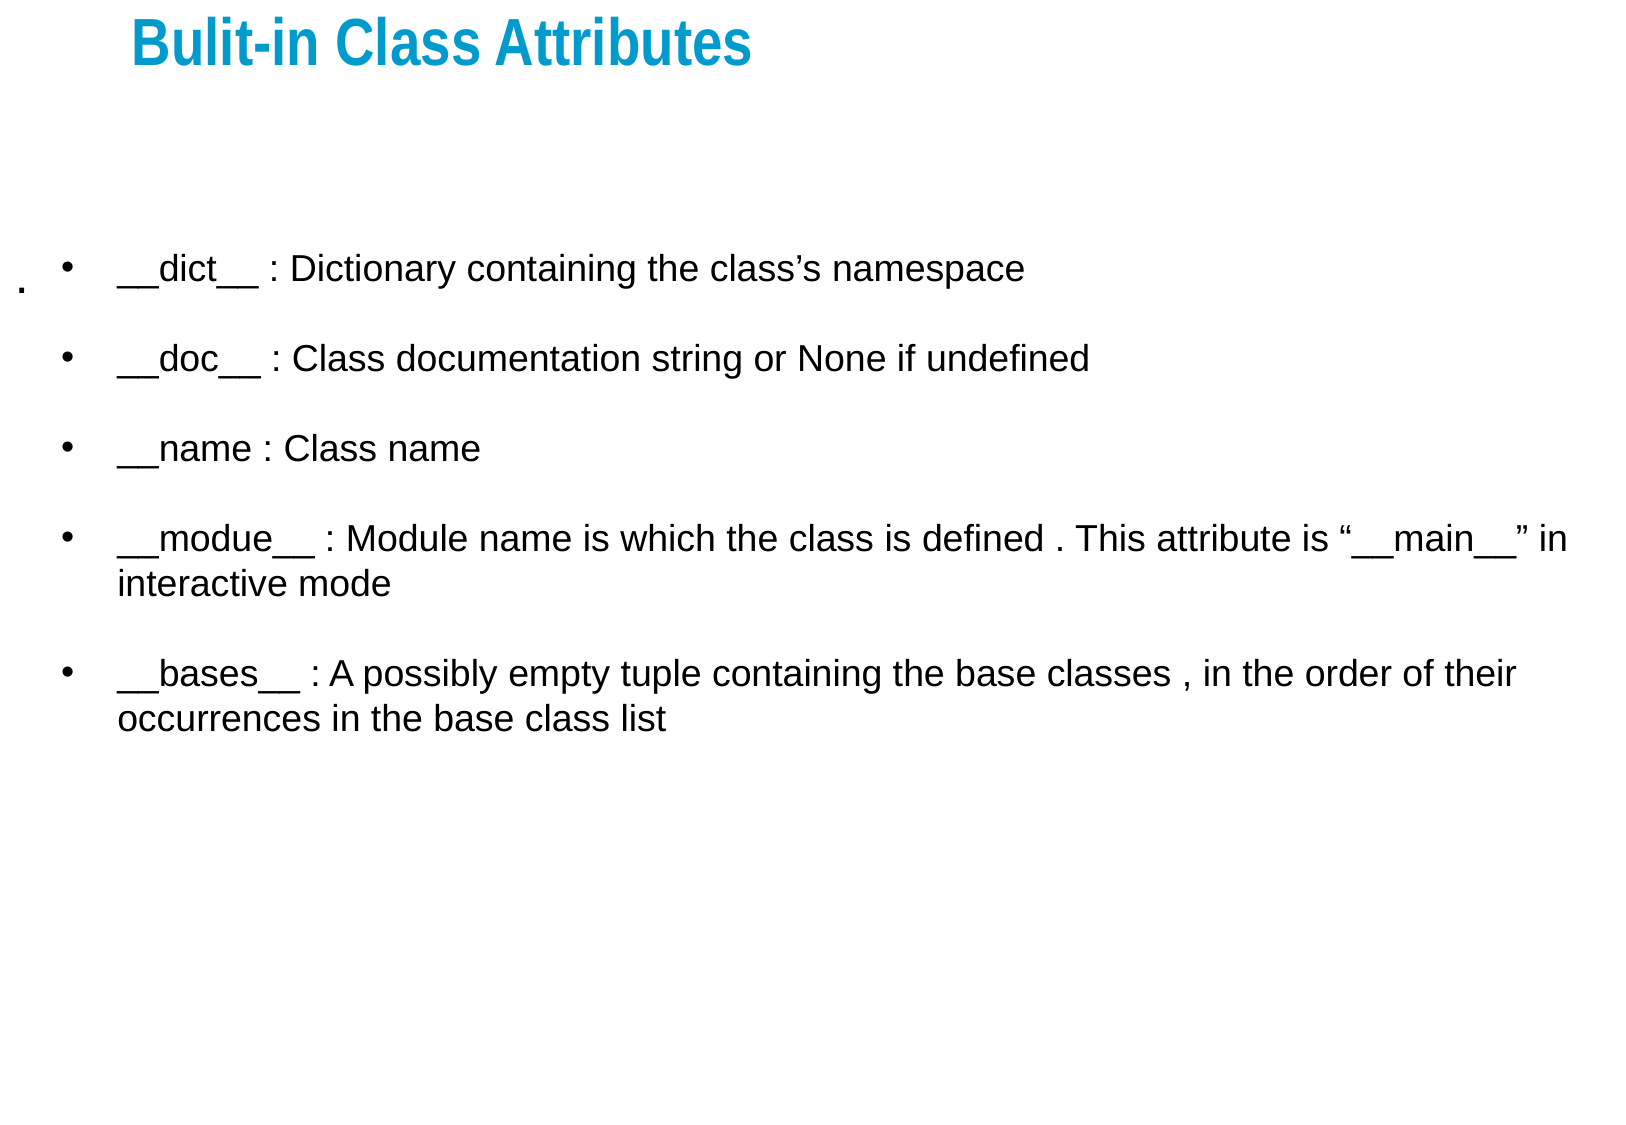

# Bulit-in Class Attributes

.
__dict__ : Dictionary containing the class’s namespace

__doc__ : Class documentation string or None if undefined

__name : Class name

__modue__ : Module name is which the class is defined . This attribute is “__main__” in interactive mode

__bases__ : A possibly empty tuple containing the base classes , in the order of their occurrences in the base class list